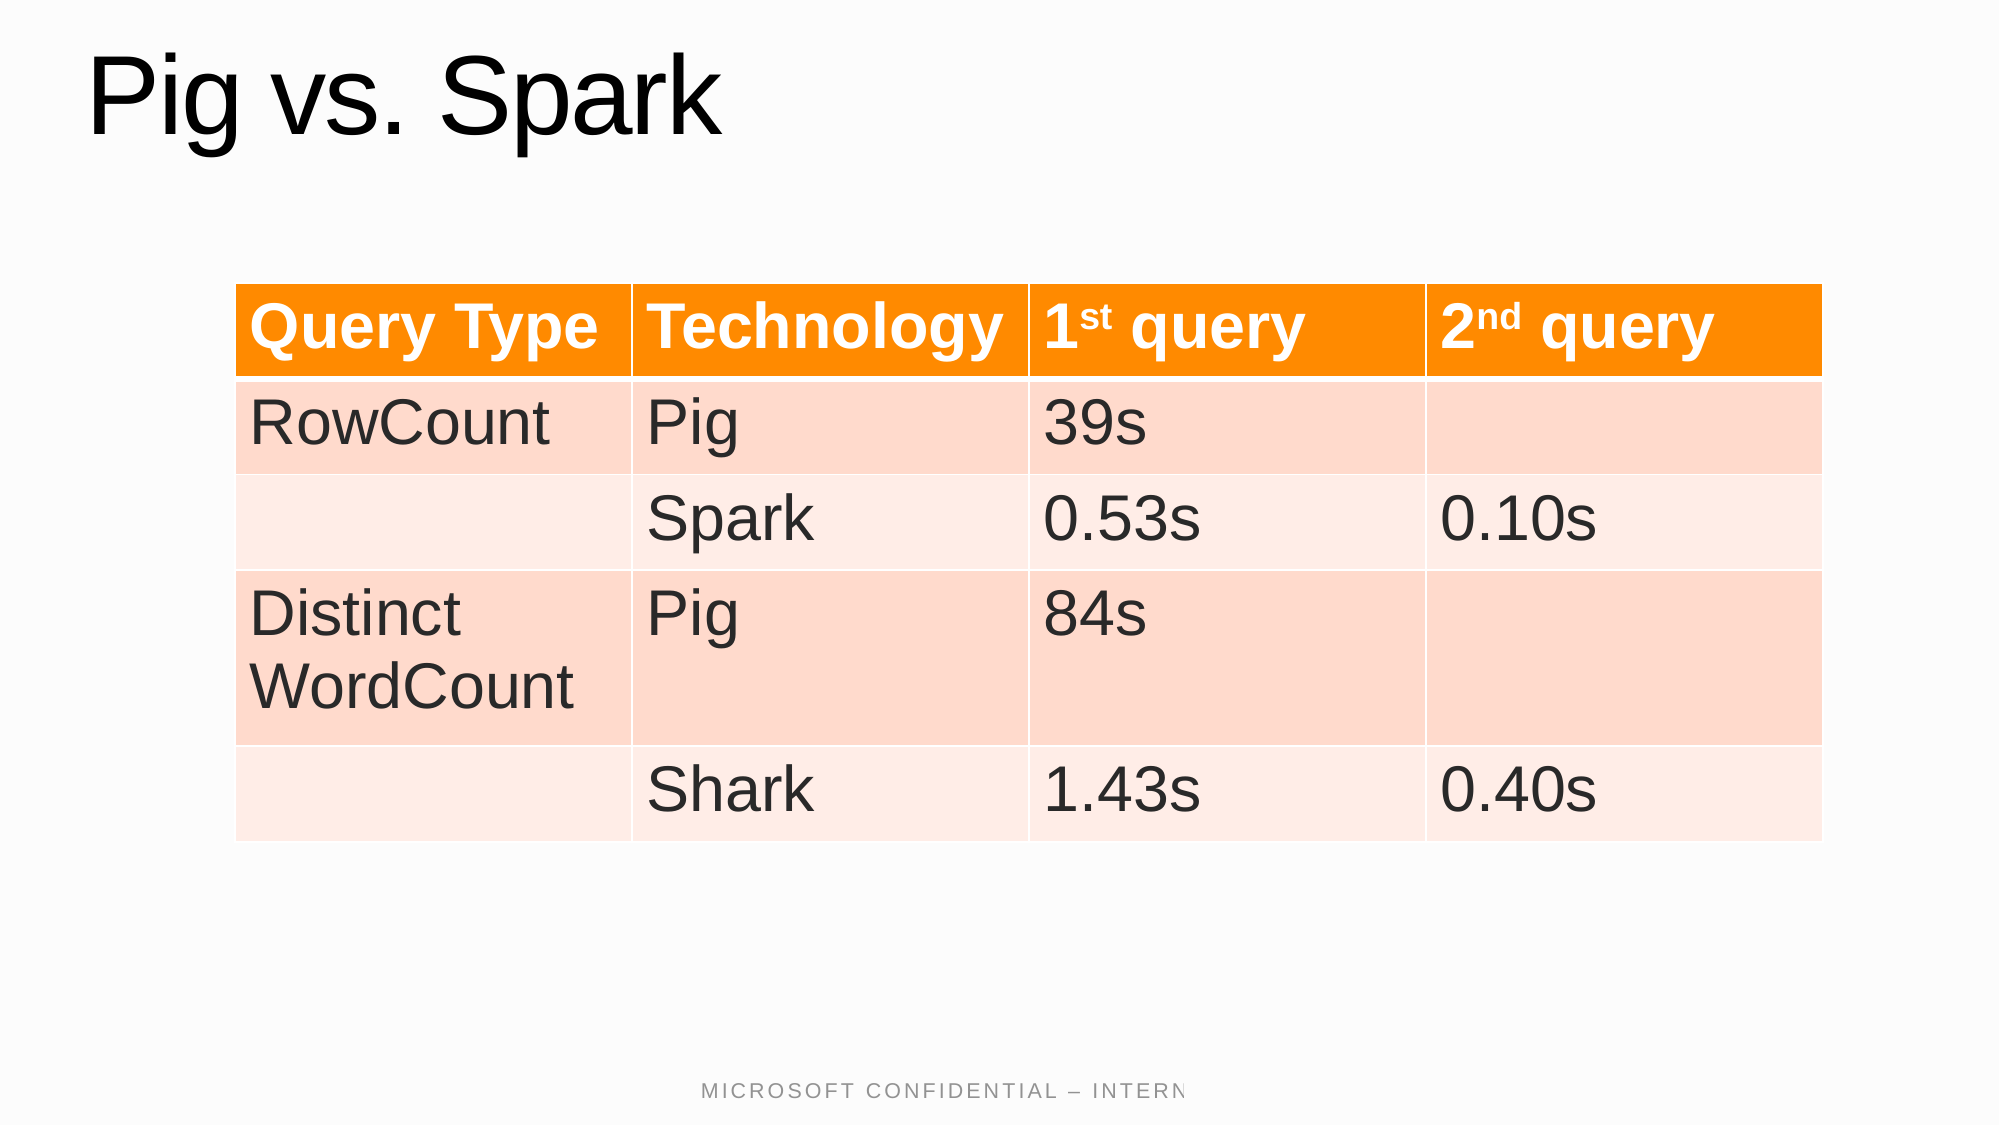

# Pig vs. Spark
| Query Type | Technology | 1st query | 2nd query |
| --- | --- | --- | --- |
| RowCount | Pig | 39s |  |
|  | Spark | 0.53s | 0.10s |
| Distinct WordCount | Pig | 84s |  |
|  | Shark | 1.43s | 0.40s |